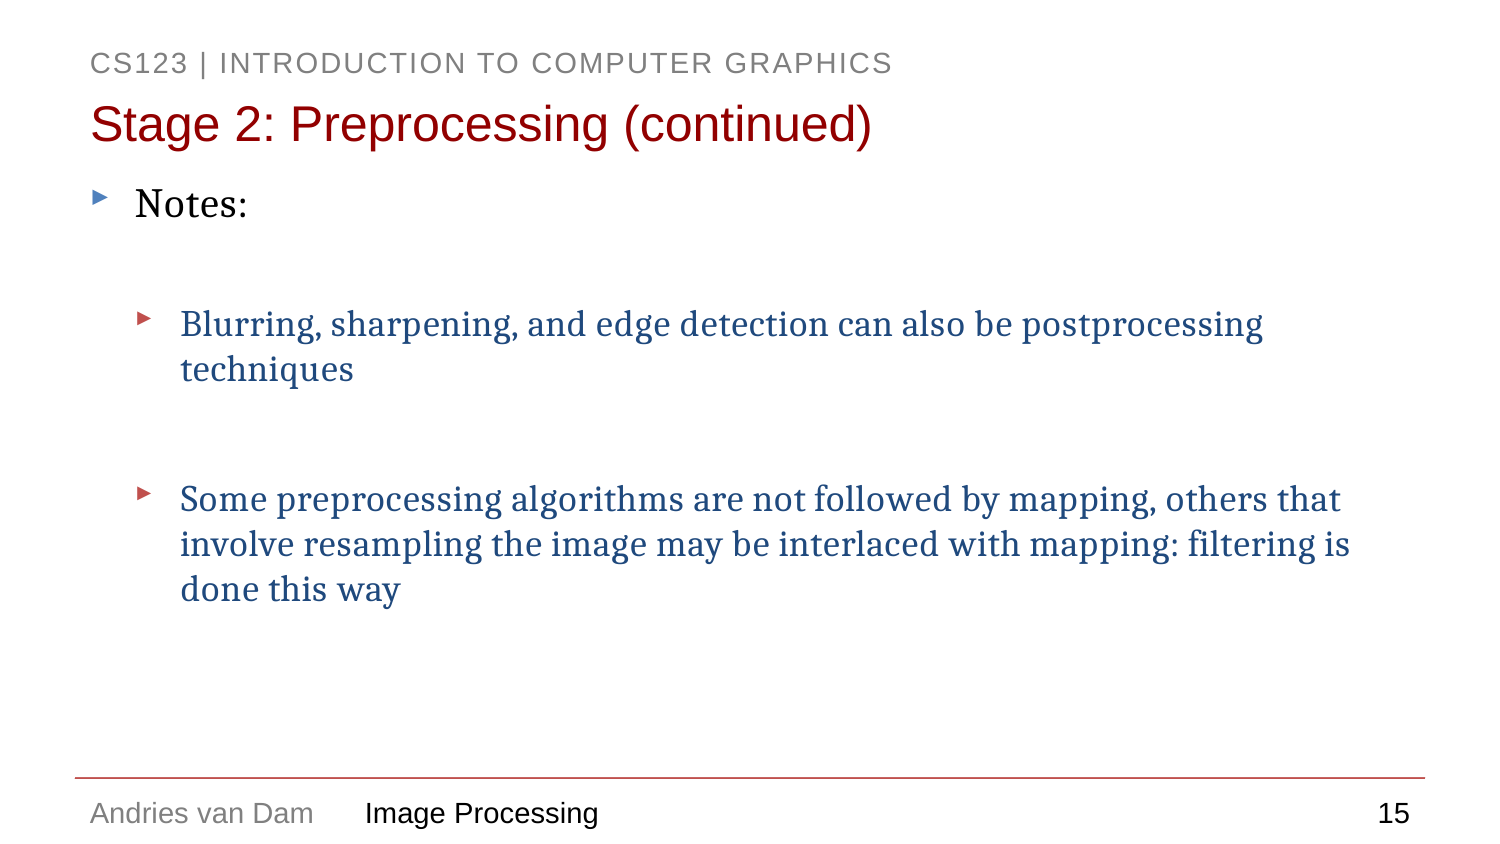

# Stage 2: Preprocessing (continued)
Notes:

Blurring, sharpening, and edge detection can also be postprocessing techniques

Some preprocessing algorithms are not followed by mapping, others that involve resampling the image may be interlaced with mapping: filtering is done this way
15
Image Processing